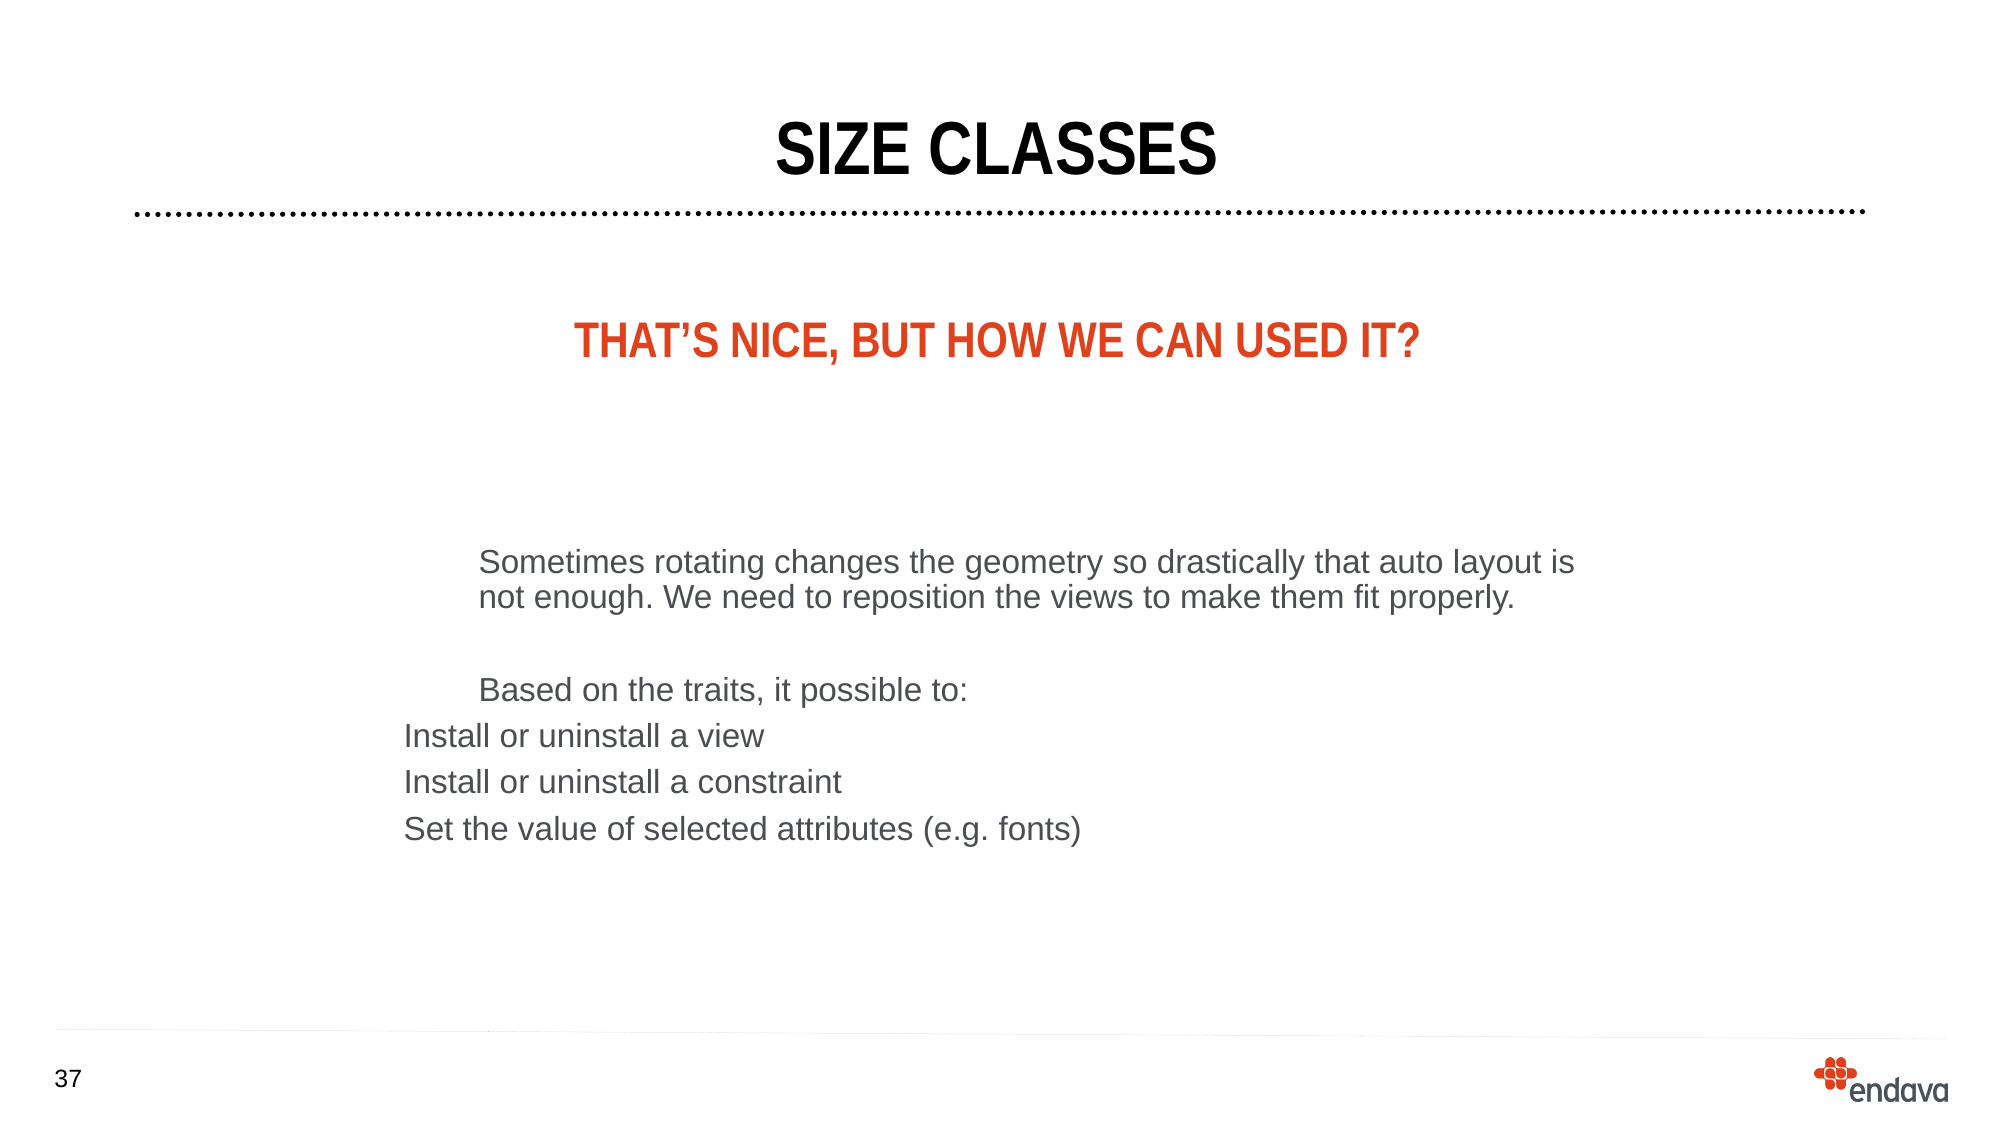

# SIZE CLASSES
That’s nice, but how we can used it?
Sometimes rotating changes the geometry so drastically that auto layout is not enough. We need to reposition the views to make them fit properly.

Based on the traits, it possible to:
Install or uninstall a view
Install or uninstall a constraint
Set the value of selected attributes (e.g. fonts)